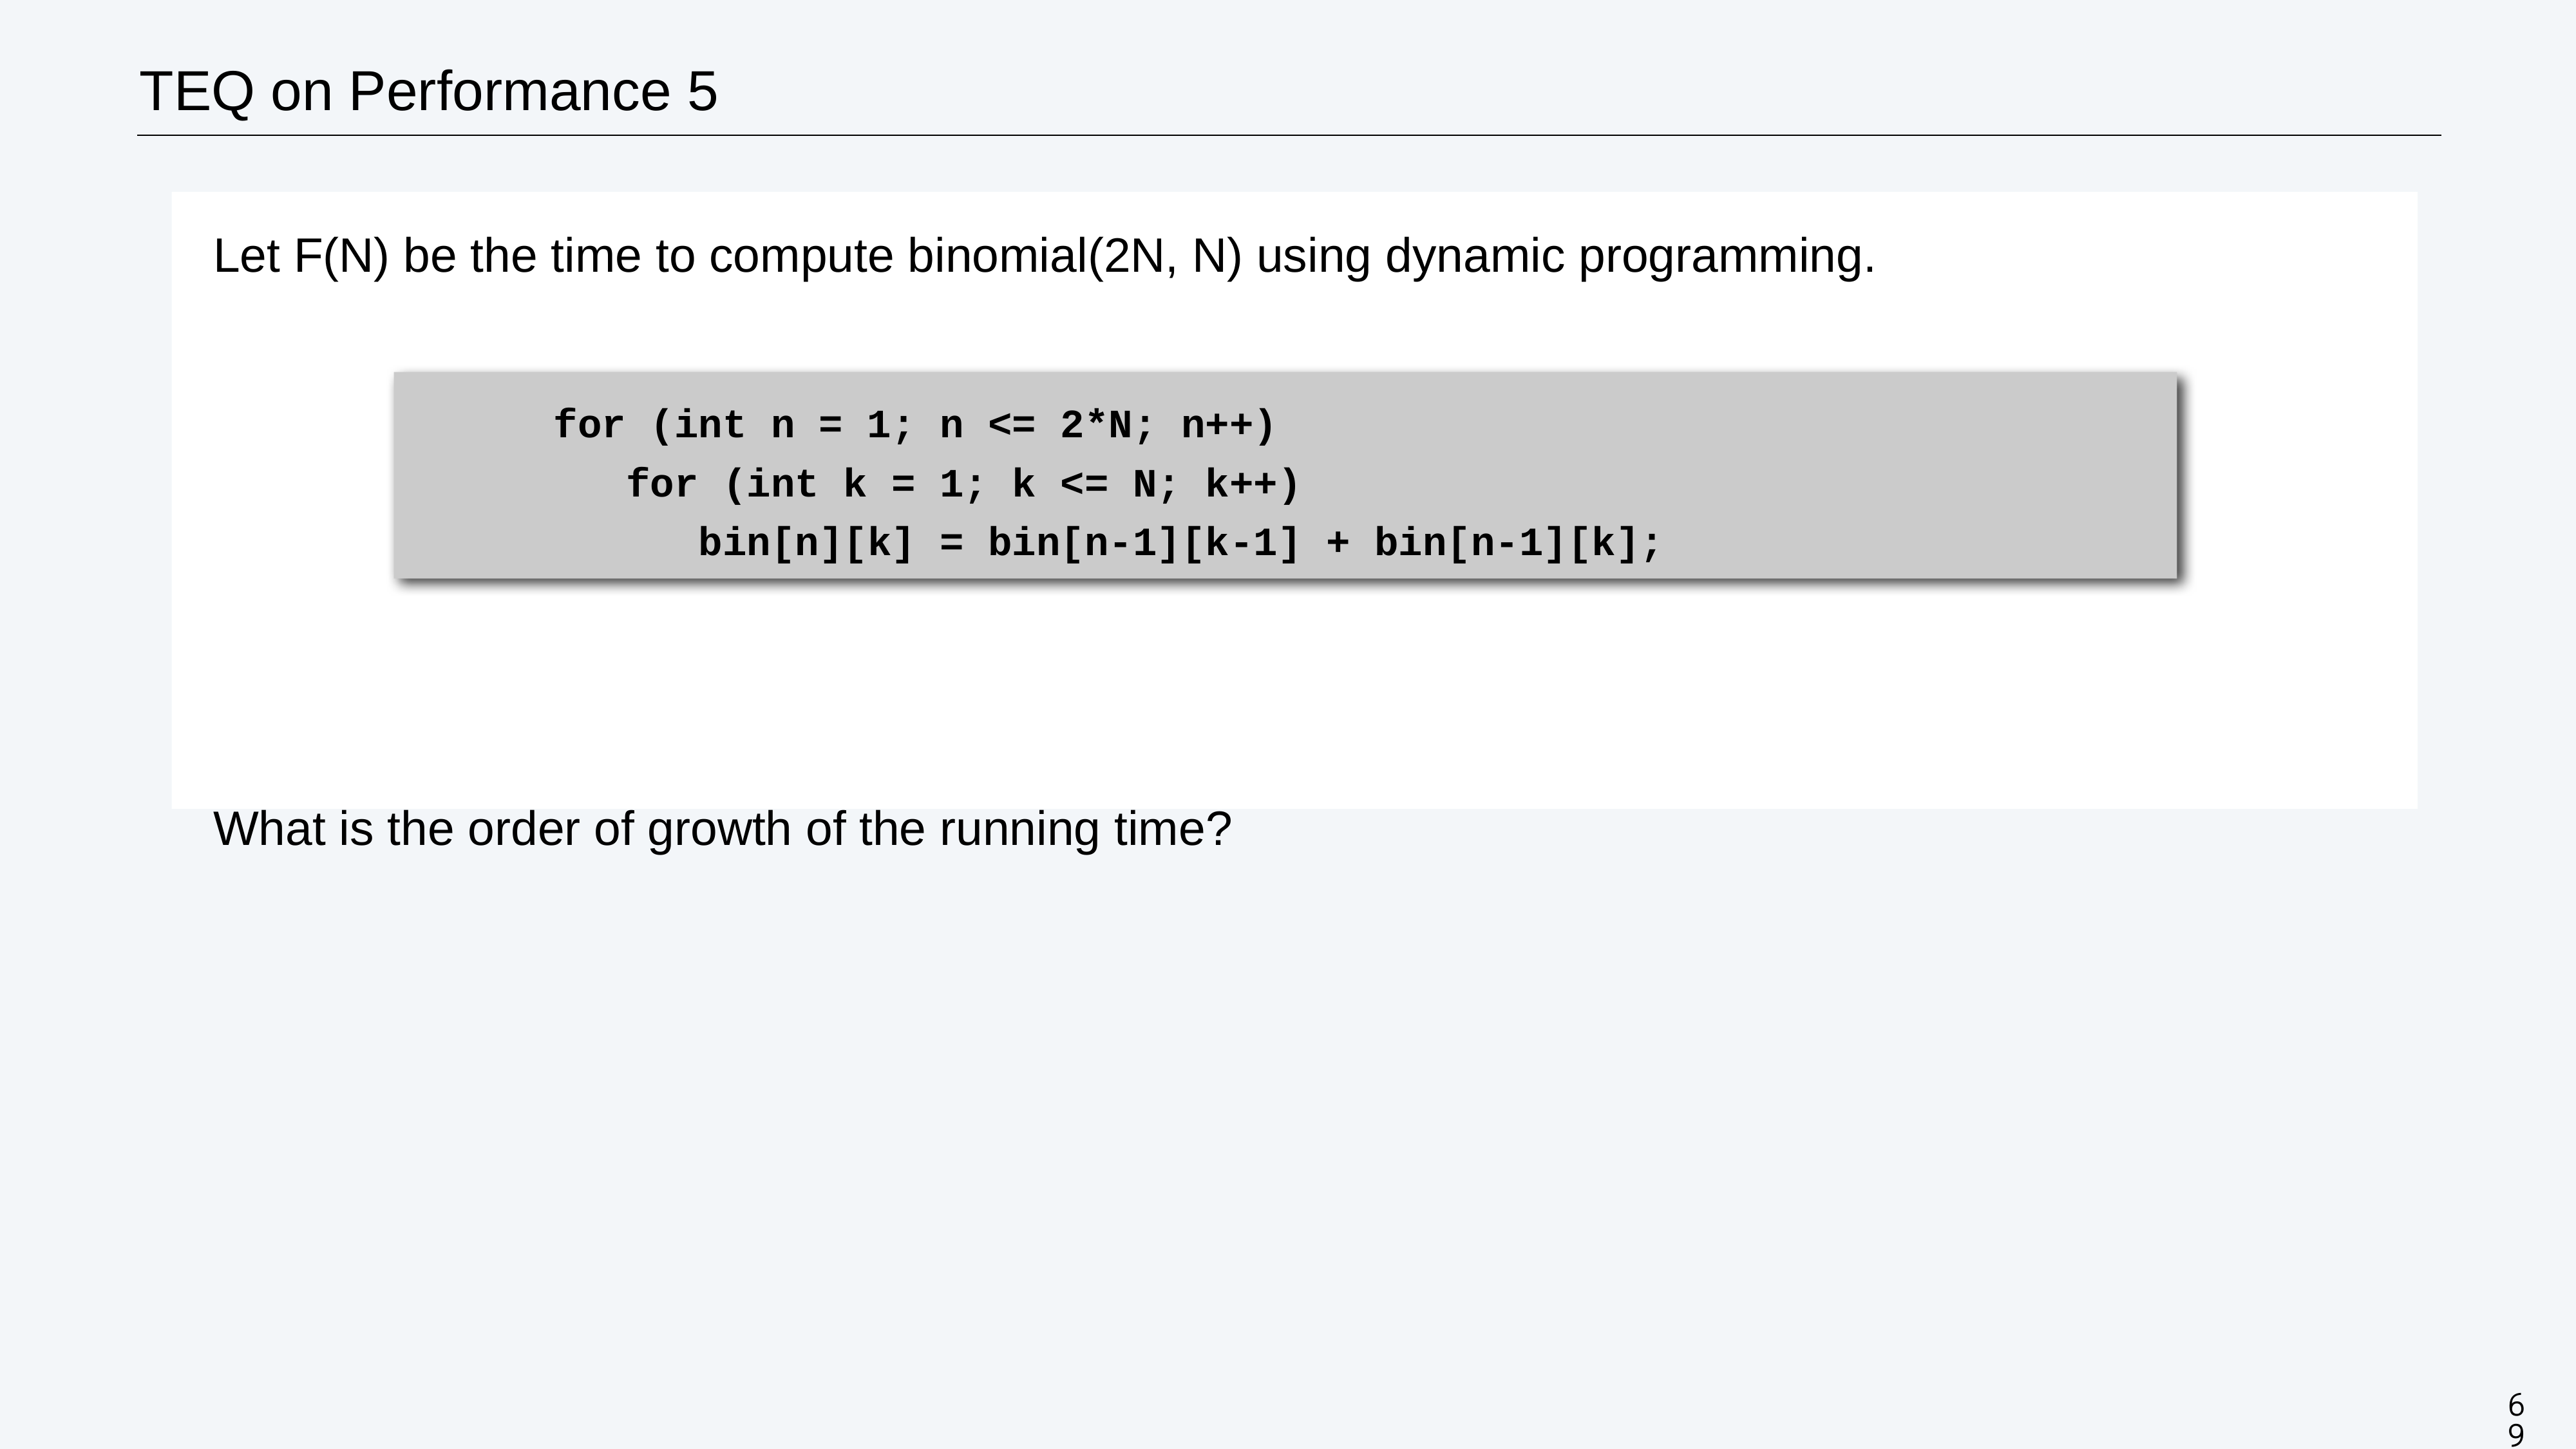

# TEQ on Performance 5
Let F(N) be the time to compute binomial(2N, N) using dynamic programming.

What is the order of growth of the running time?
      for (int n = 1; n <= 2*N; n++)
         for (int k = 1; k <= N; k++)
            bin[n][k] = bin[n-1][k-1] + bin[n-1][k];
69